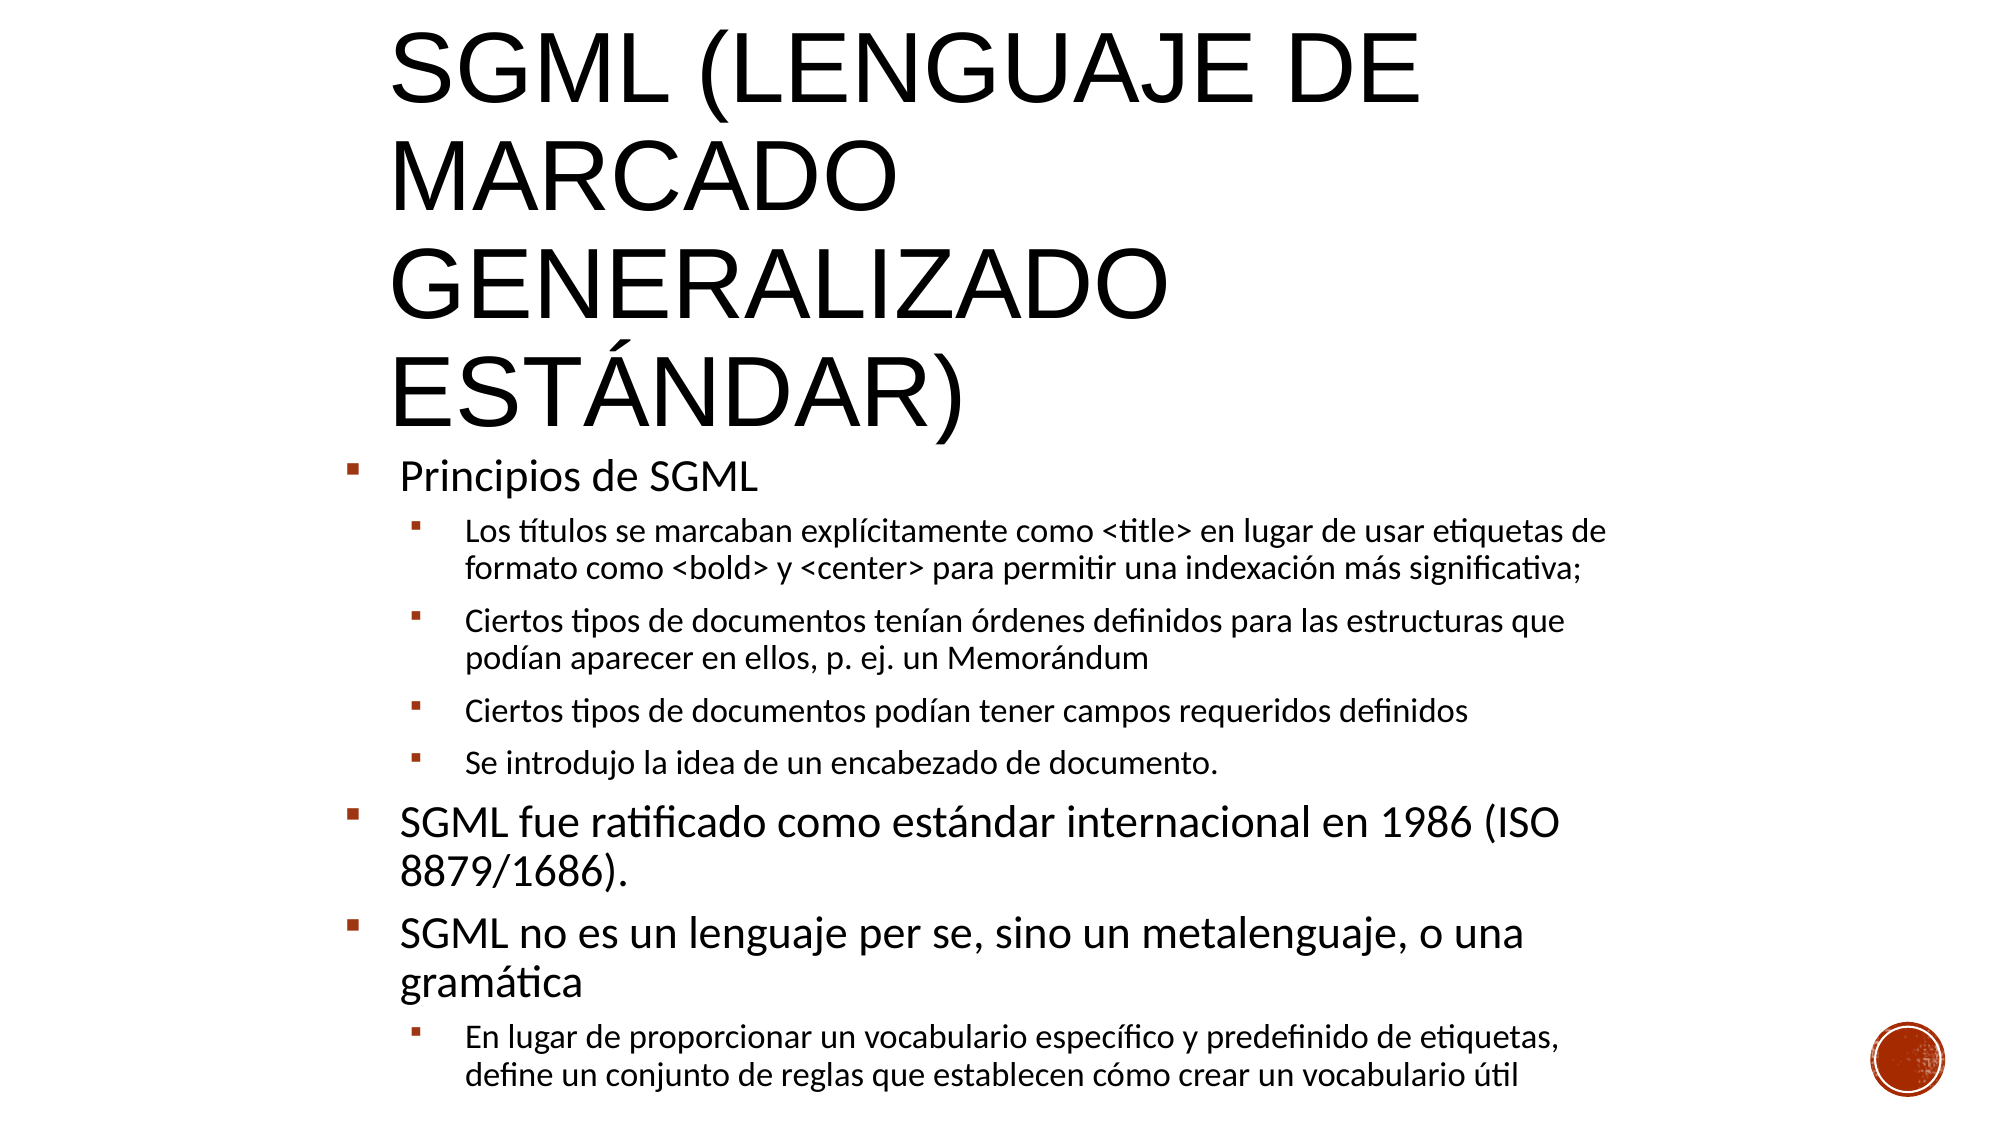

# SGML (Lenguaje de Marcado Generalizado Estándar)
Principios de SGML
Los títulos se marcaban explícitamente como <title> en lugar de usar etiquetas de formato como <bold> y <center> para permitir una indexación más significativa;
Ciertos tipos de documentos tenían órdenes definidos para las estructuras que podían aparecer en ellos, p. ej. un Memorándum
Ciertos tipos de documentos podían tener campos requeridos definidos
Se introdujo la idea de un encabezado de documento.
SGML fue ratificado como estándar internacional en 1986 (ISO 8879/1686).
SGML no es un lenguaje per se, sino un metalenguaje, o una gramática
En lugar de proporcionar un vocabulario específico y predefinido de etiquetas, define un conjunto de reglas que establecen cómo crear un vocabulario útil